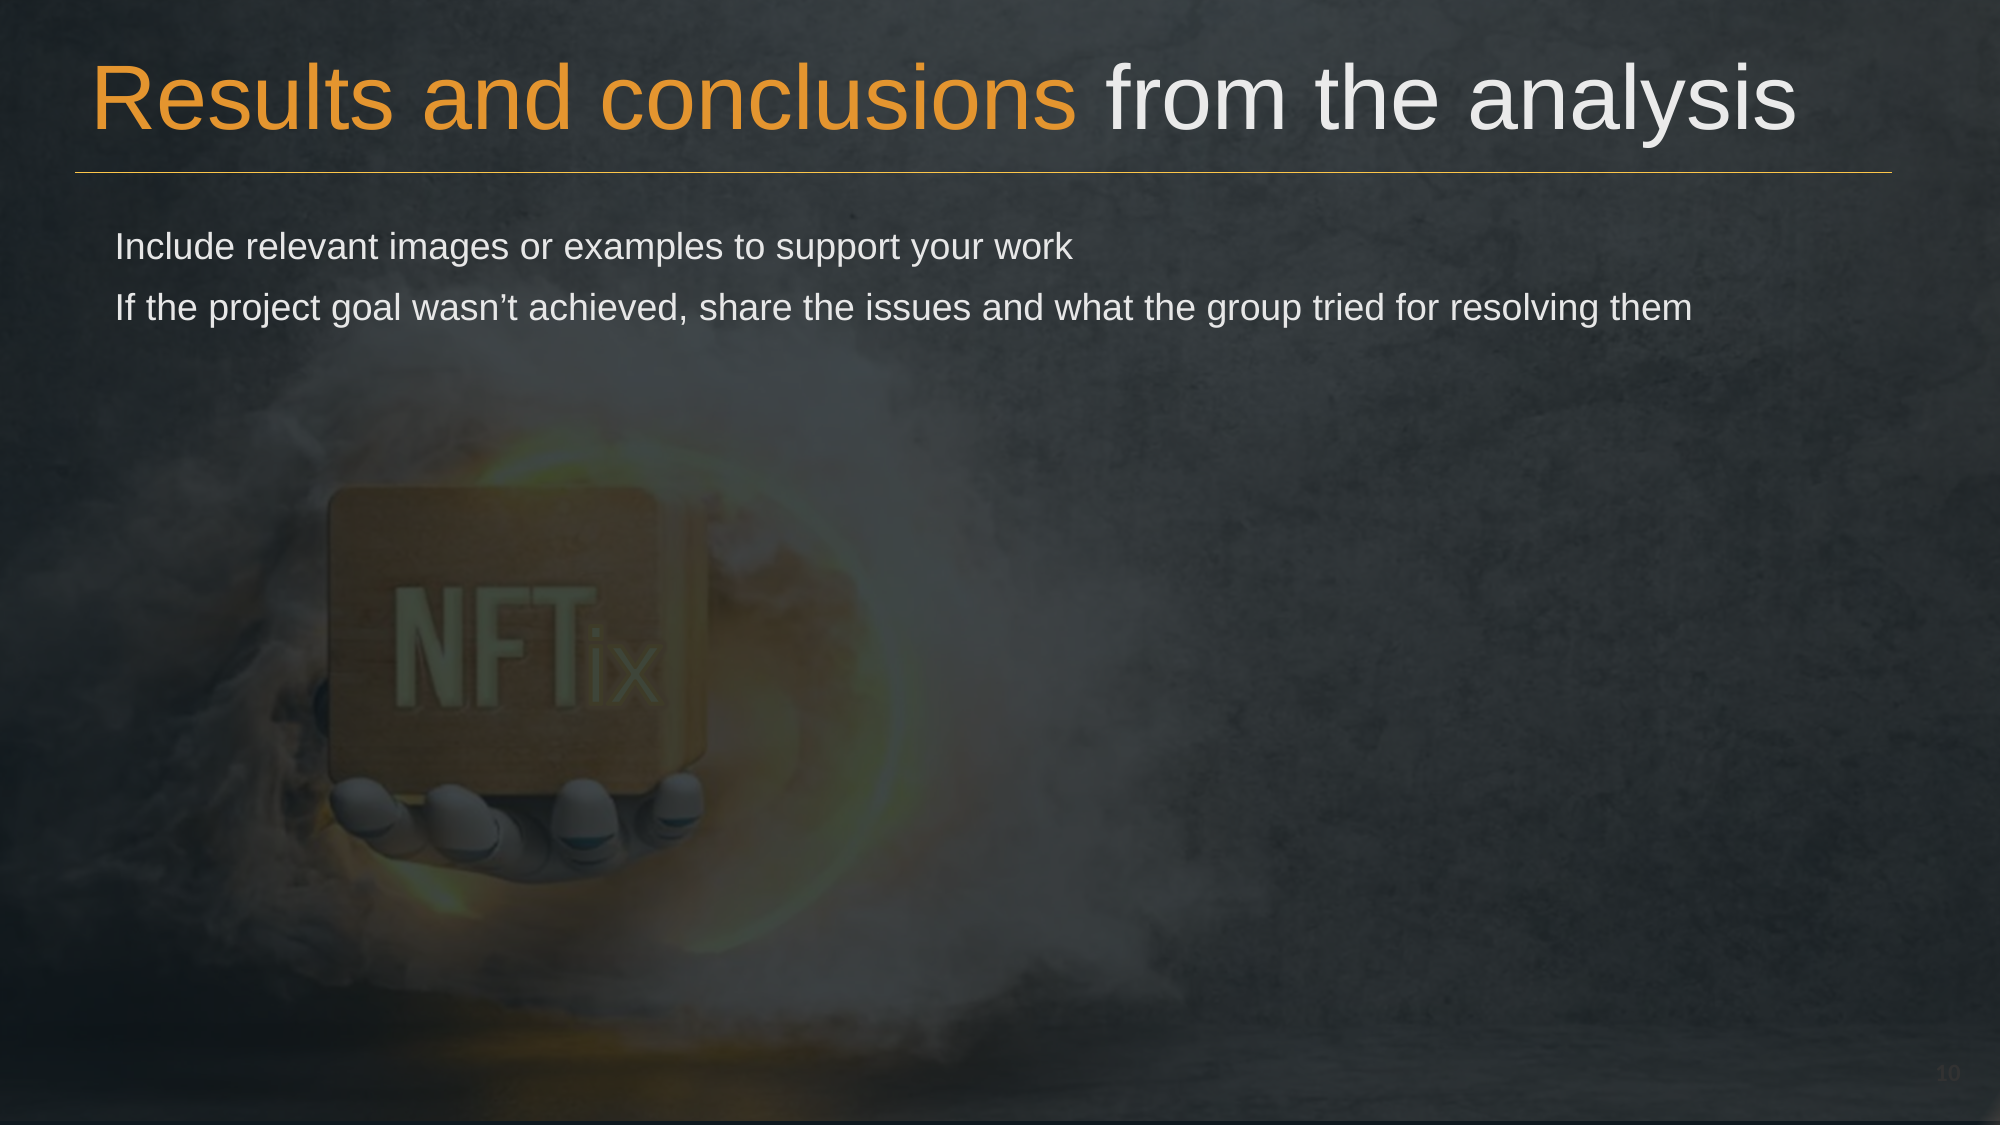

Results and conclusions from the analysis
Include relevant images or examples to support your work
If the project goal wasn’t achieved, share the issues and what the group tried for resolving them